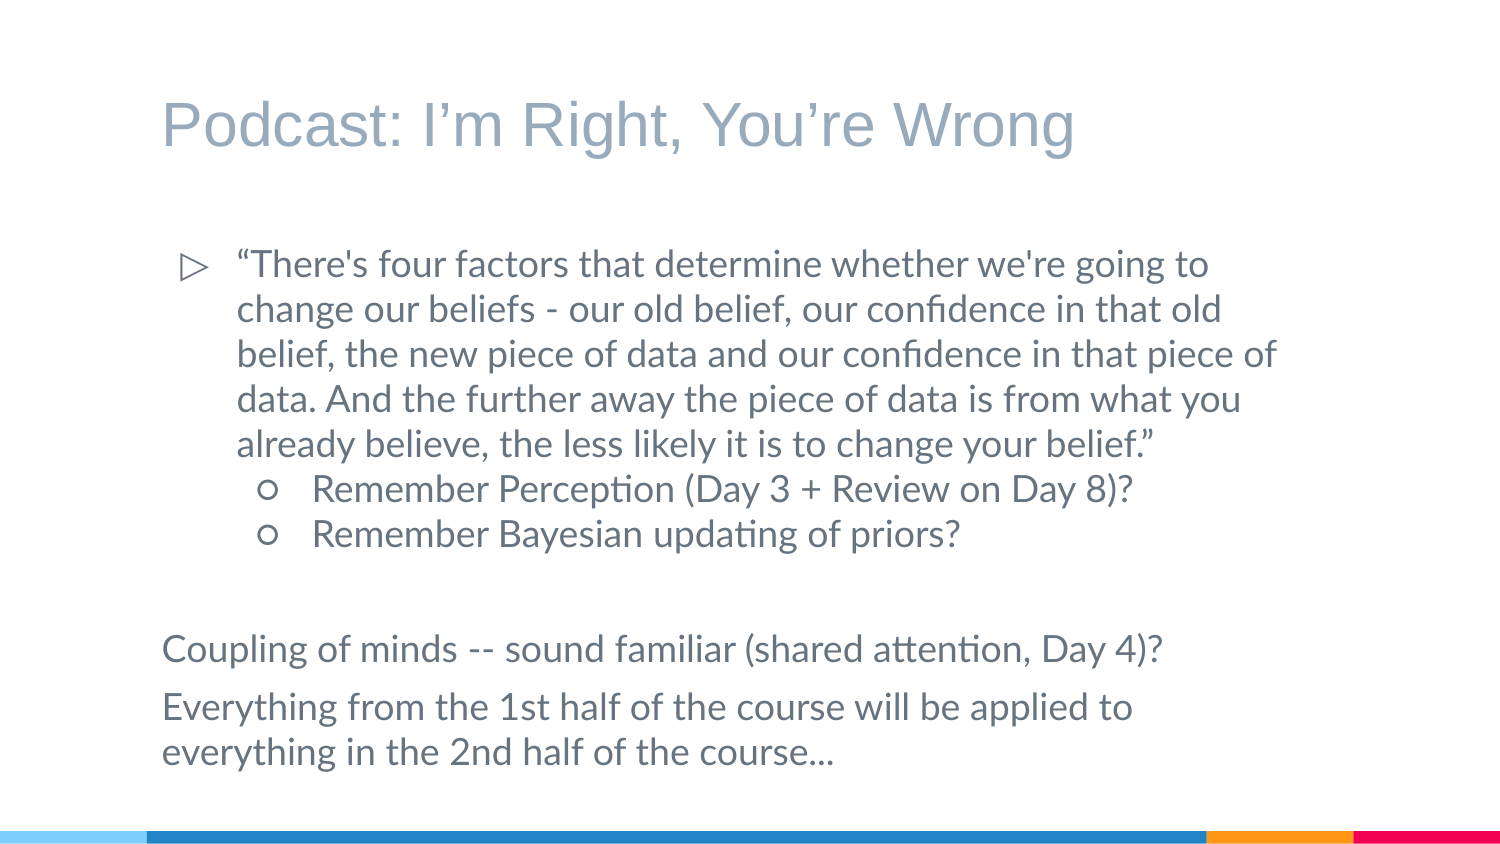

# Podcast: I’m Right, You’re Wrong
“There's four factors that determine whether we're going to change our beliefs - our old belief, our confidence in that old belief, the new piece of data and our confidence in that piece of data. And the further away the piece of data is from what you already believe, the less likely it is to change your belief.”
Remember Perception (Day 3 + Review on Day 8)?
Remember Bayesian updating of priors?

Coupling of minds -- sound familiar (shared attention, Day 4)?
Everything from the 1st half of the course will be applied to everything in the 2nd half of the course...